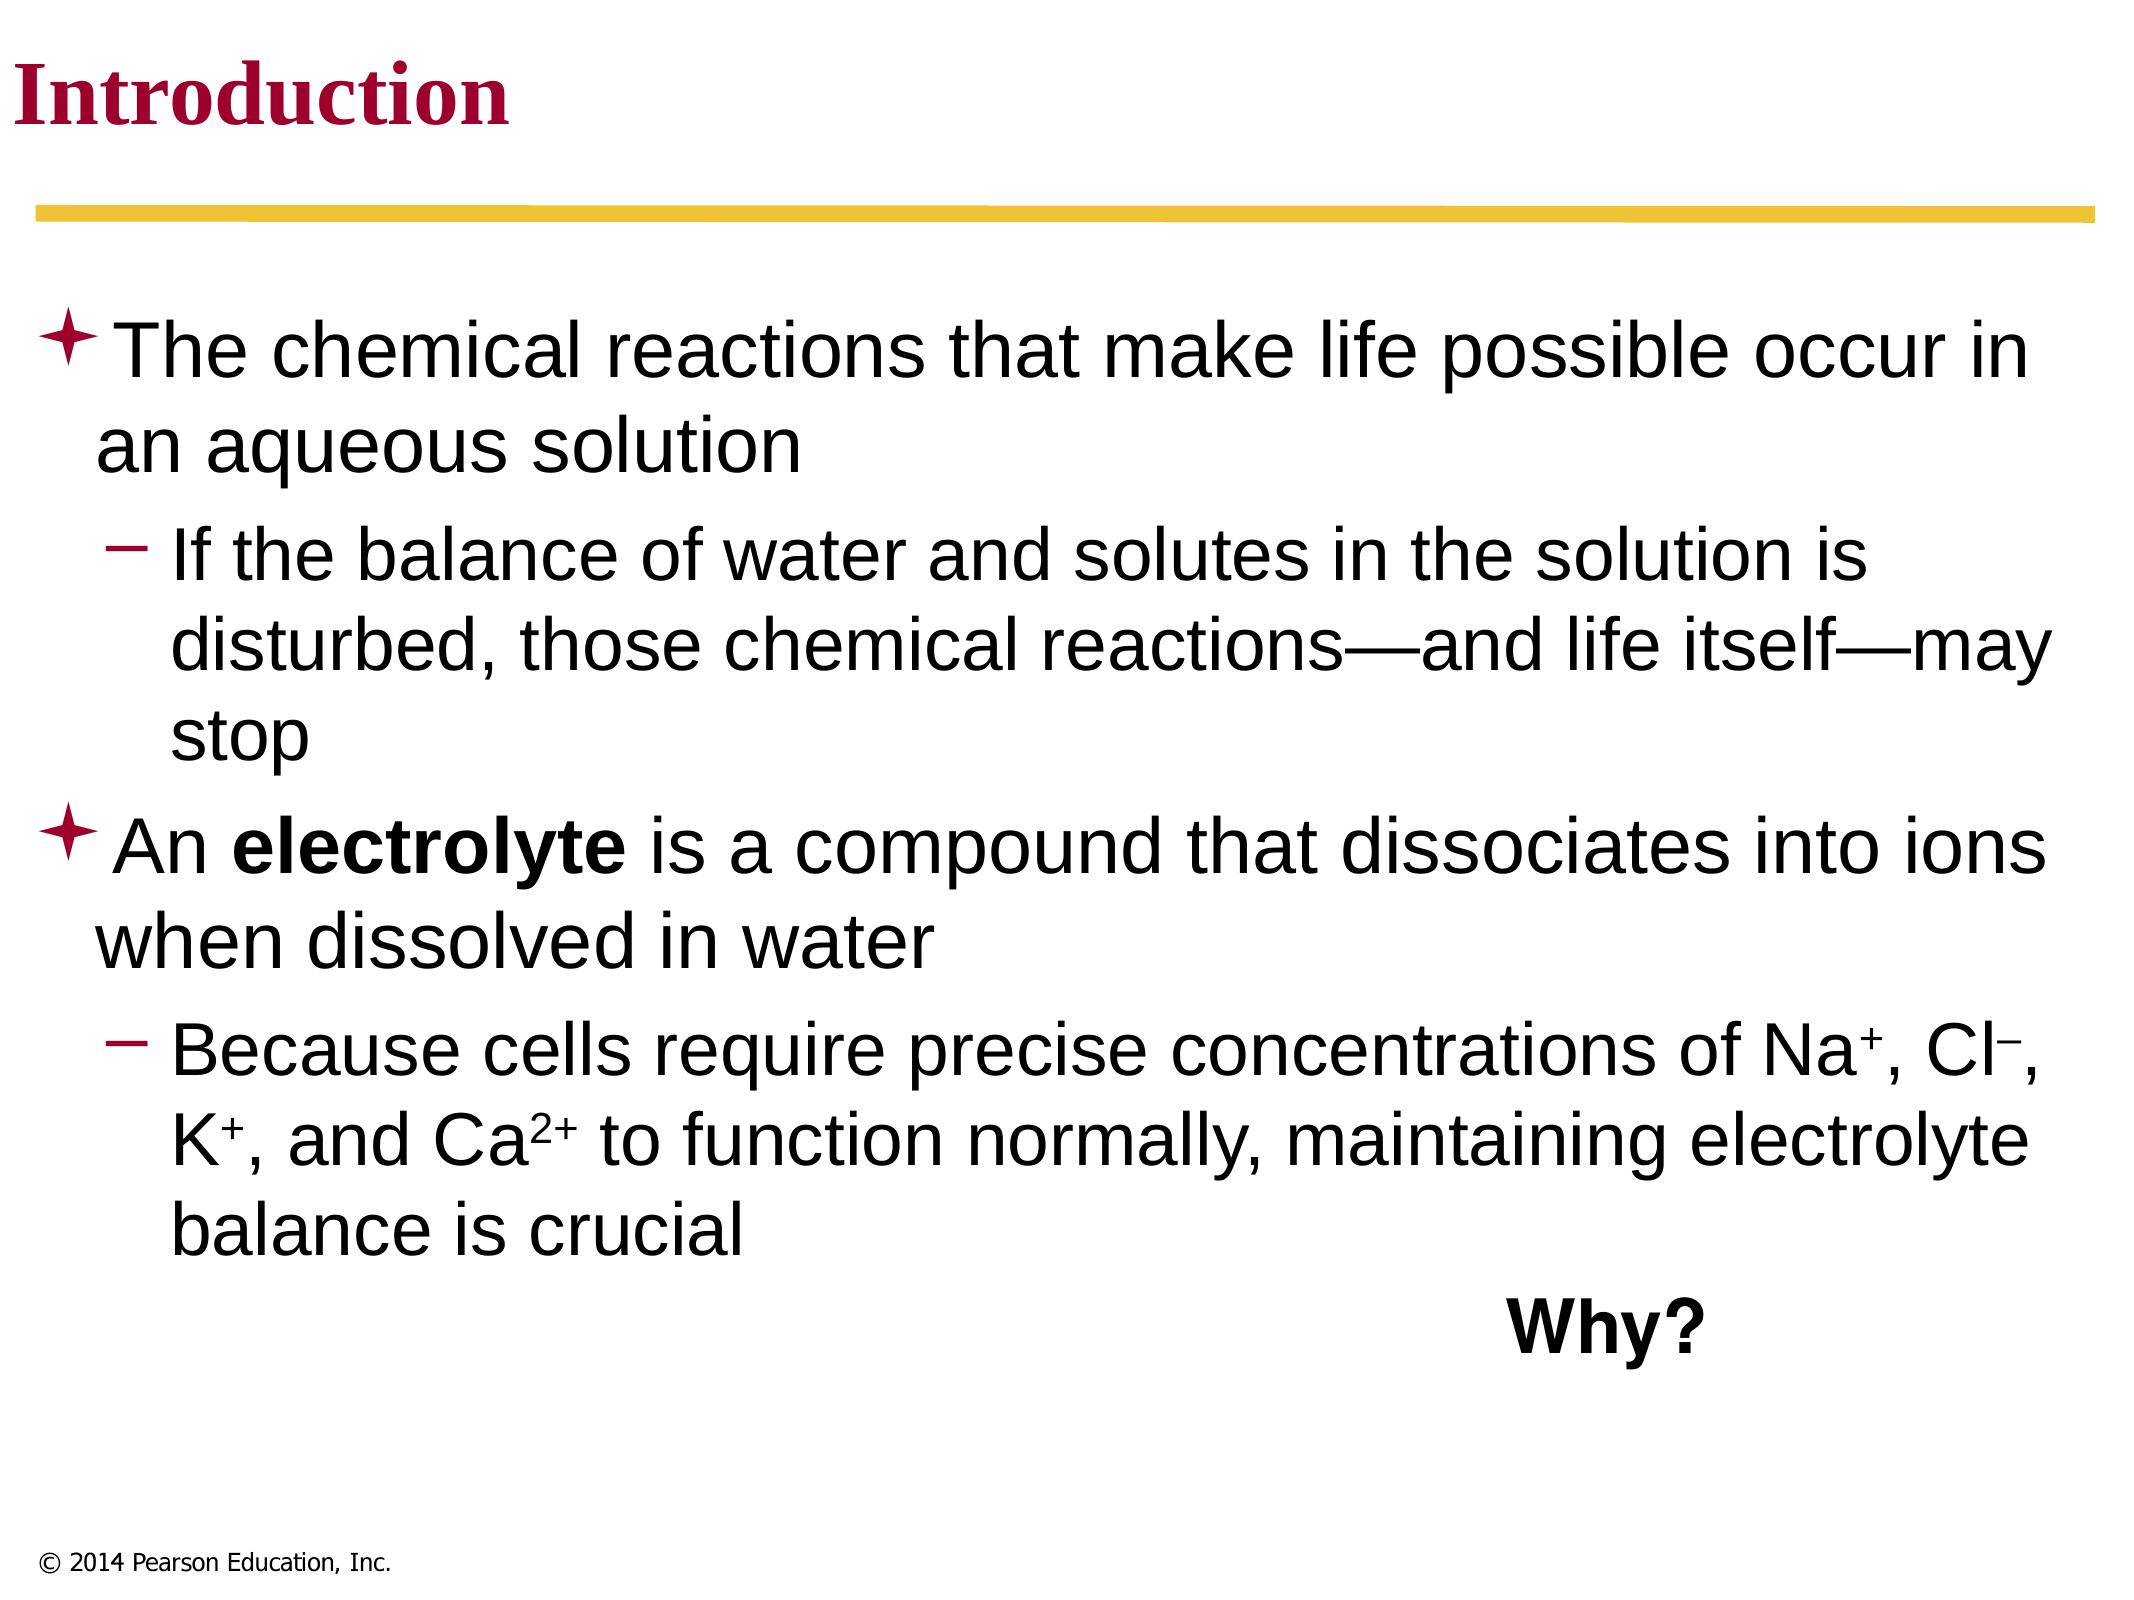

Introduction

The chemical reactions that make life possible occur in an aqueous solution
If the balance of water and solutes in the solution is disturbed, those chemical reactions—and life itself—may stop
An electrolyte is a compound that dissociates into ions when dissolved in water
Because cells require precise concentrations of Na+, Cl–, K+, and Ca2+ to function normally, maintaining electrolyte balance is crucial
Why?